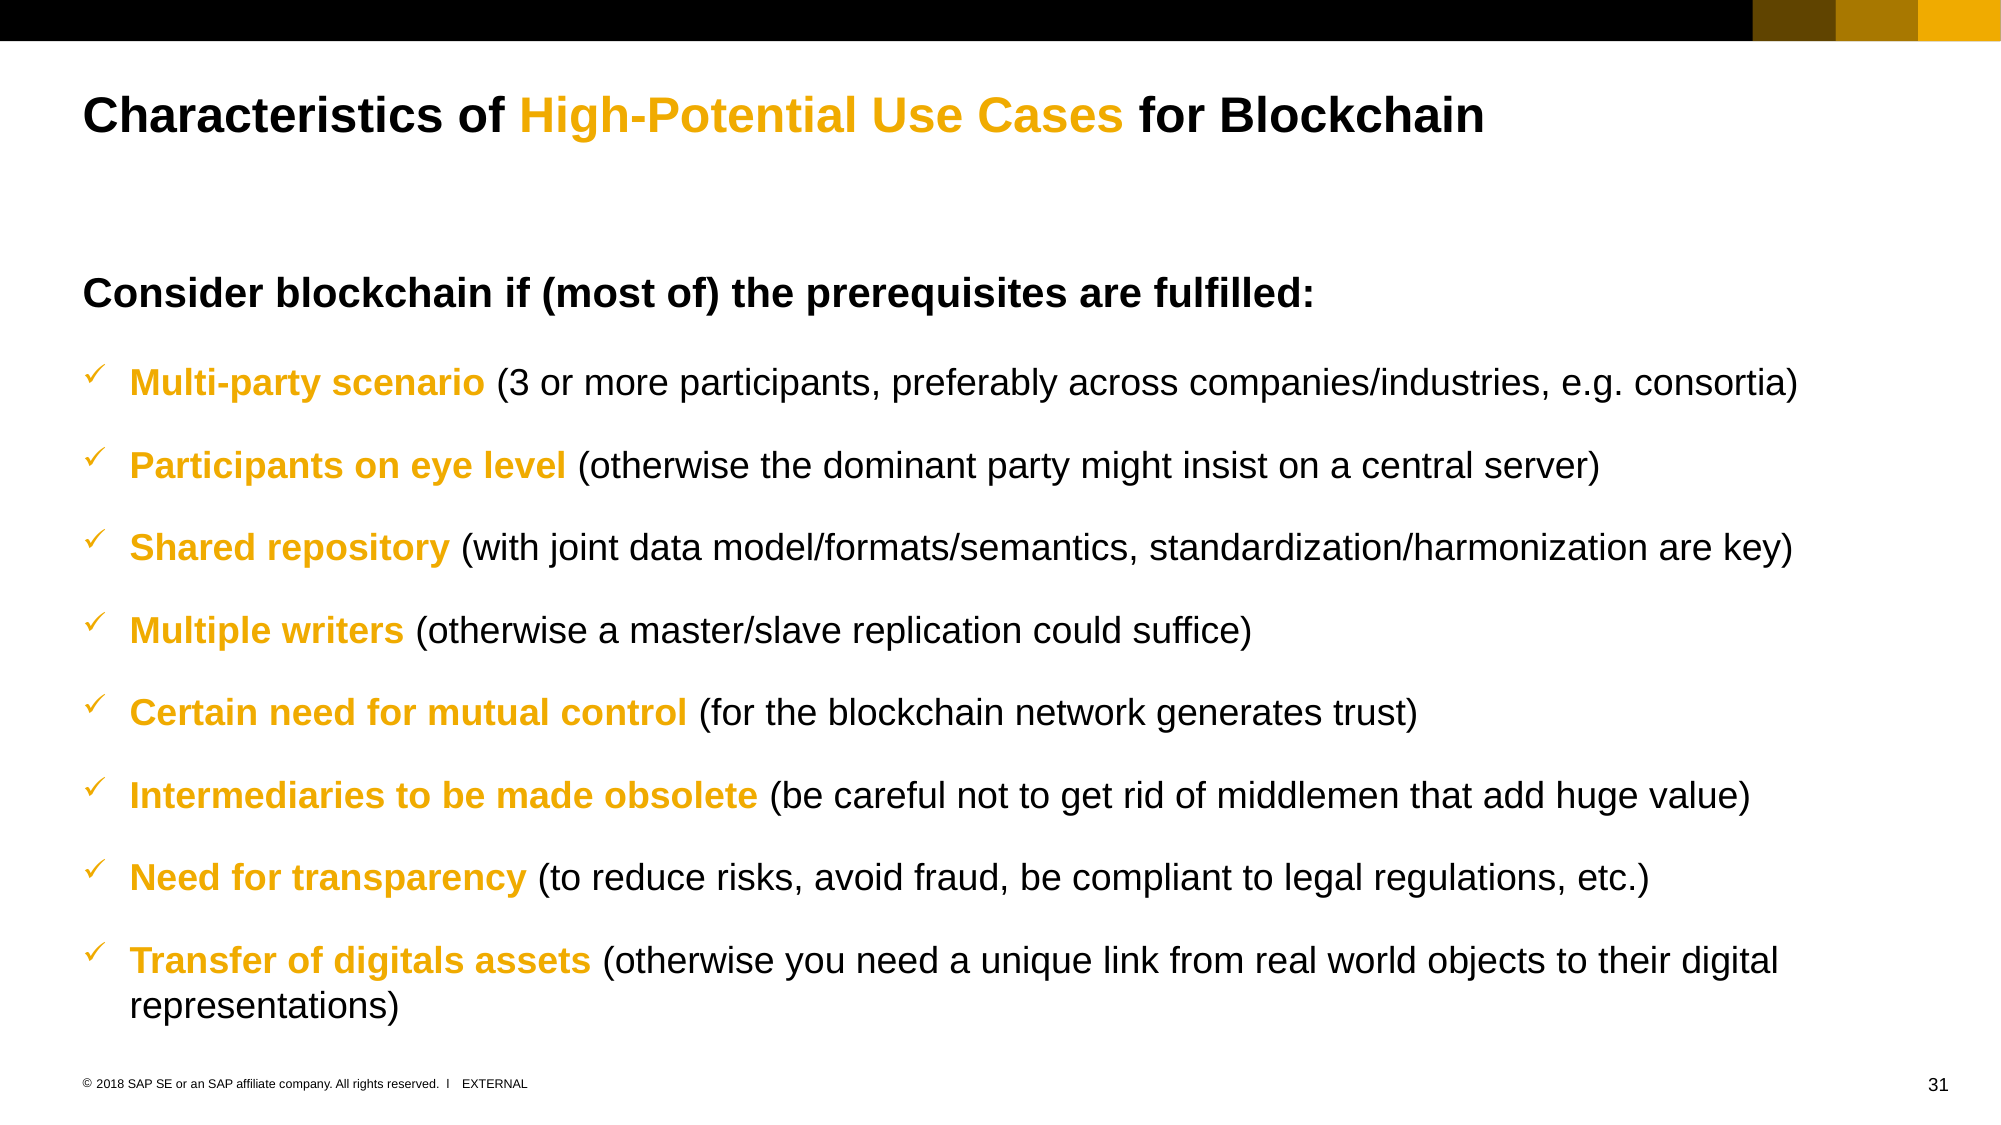

# Characteristics of High-Potential Use Cases for Blockchain
Consider blockchain if (most of) the prerequisites are fulfilled:
Multi-party scenario (3 or more participants, preferably across companies/industries, e.g. consortia)
Participants on eye level (otherwise the dominant party might insist on a central server)
Shared repository (with joint data model/formats/semantics, standardization/harmonization are key)
Multiple writers (otherwise a master/slave replication could suffice)
Certain need for mutual control (for the blockchain network generates trust)
Intermediaries to be made obsolete (be careful not to get rid of middlemen that add huge value)
Need for transparency (to reduce risks, avoid fraud, be compliant to legal regulations, etc.)
Transfer of digitals assets (otherwise you need a unique link from real world objects to their digital representations)